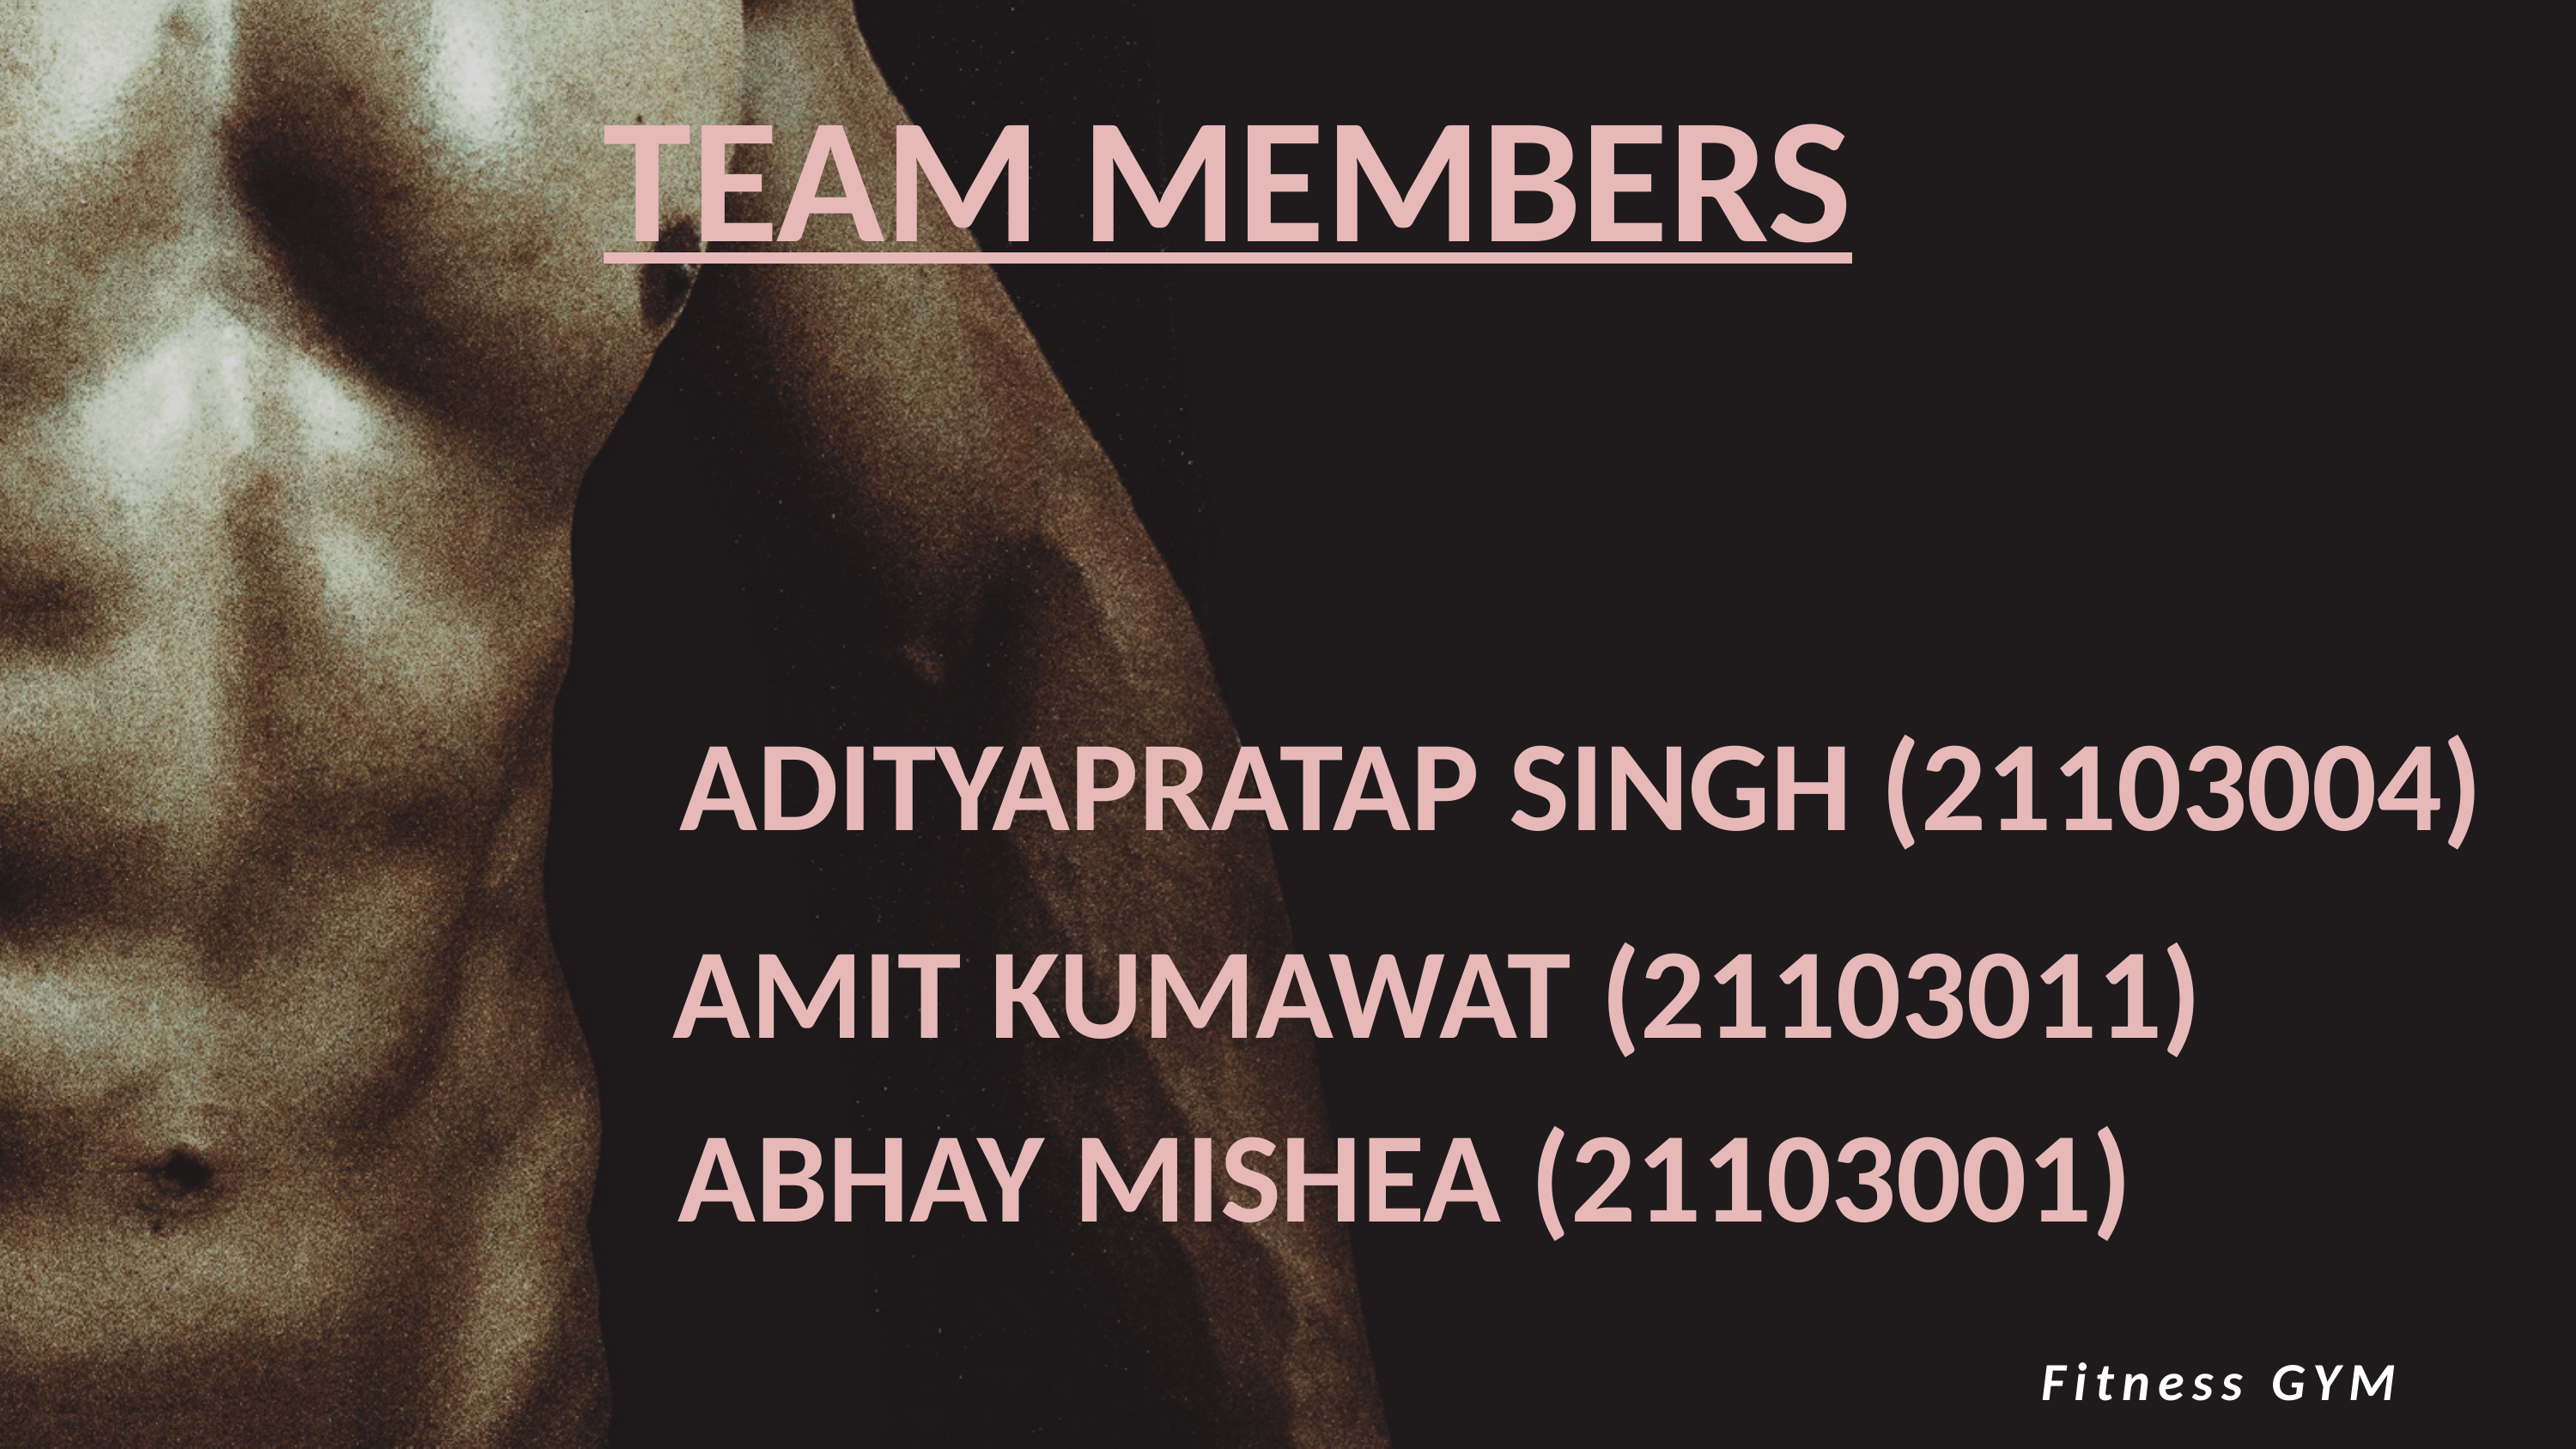

TEAM MEMBERS
ADITYAPRATAP SINGH (21103004)
AMIT KUMAWAT (21103011)

ABHAY MISHEA (21103001)

Fitness GYM